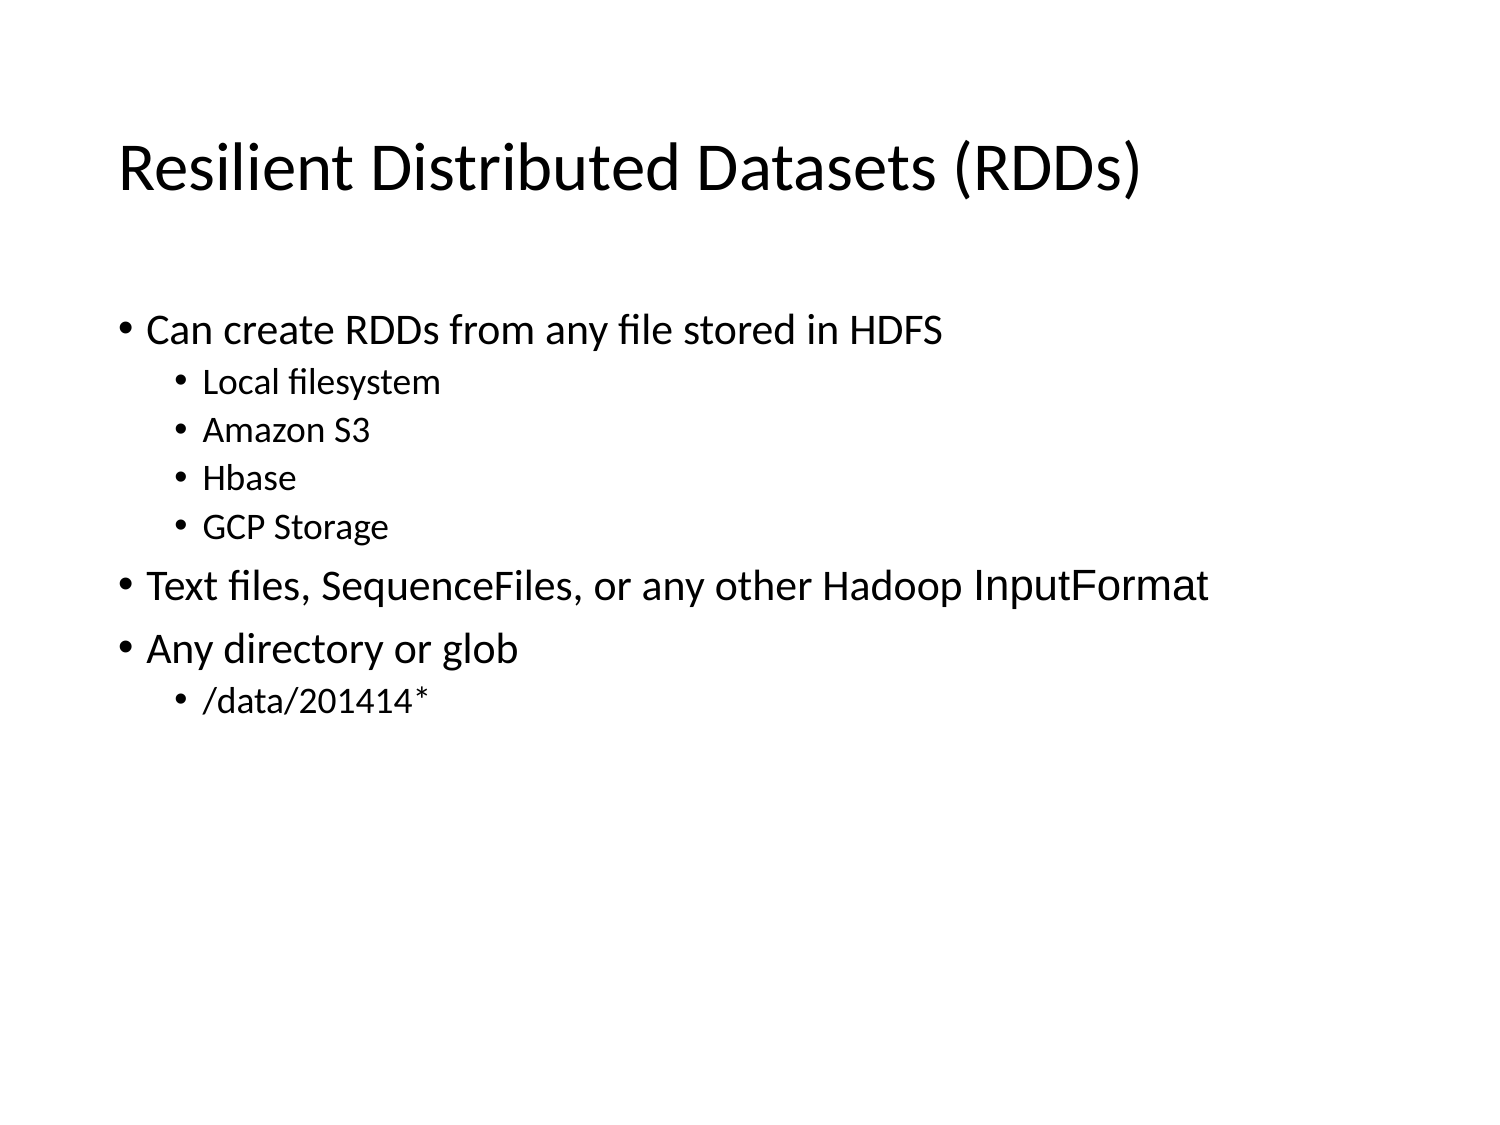

# Resilient Distributed Datasets (RDDs)
Can create RDDs from any file stored in HDFS
Local filesystem
Amazon S3
Hbase
GCP Storage
Text files, SequenceFiles, or any other Hadoop InputFormat
Any directory or glob
/data/201414*